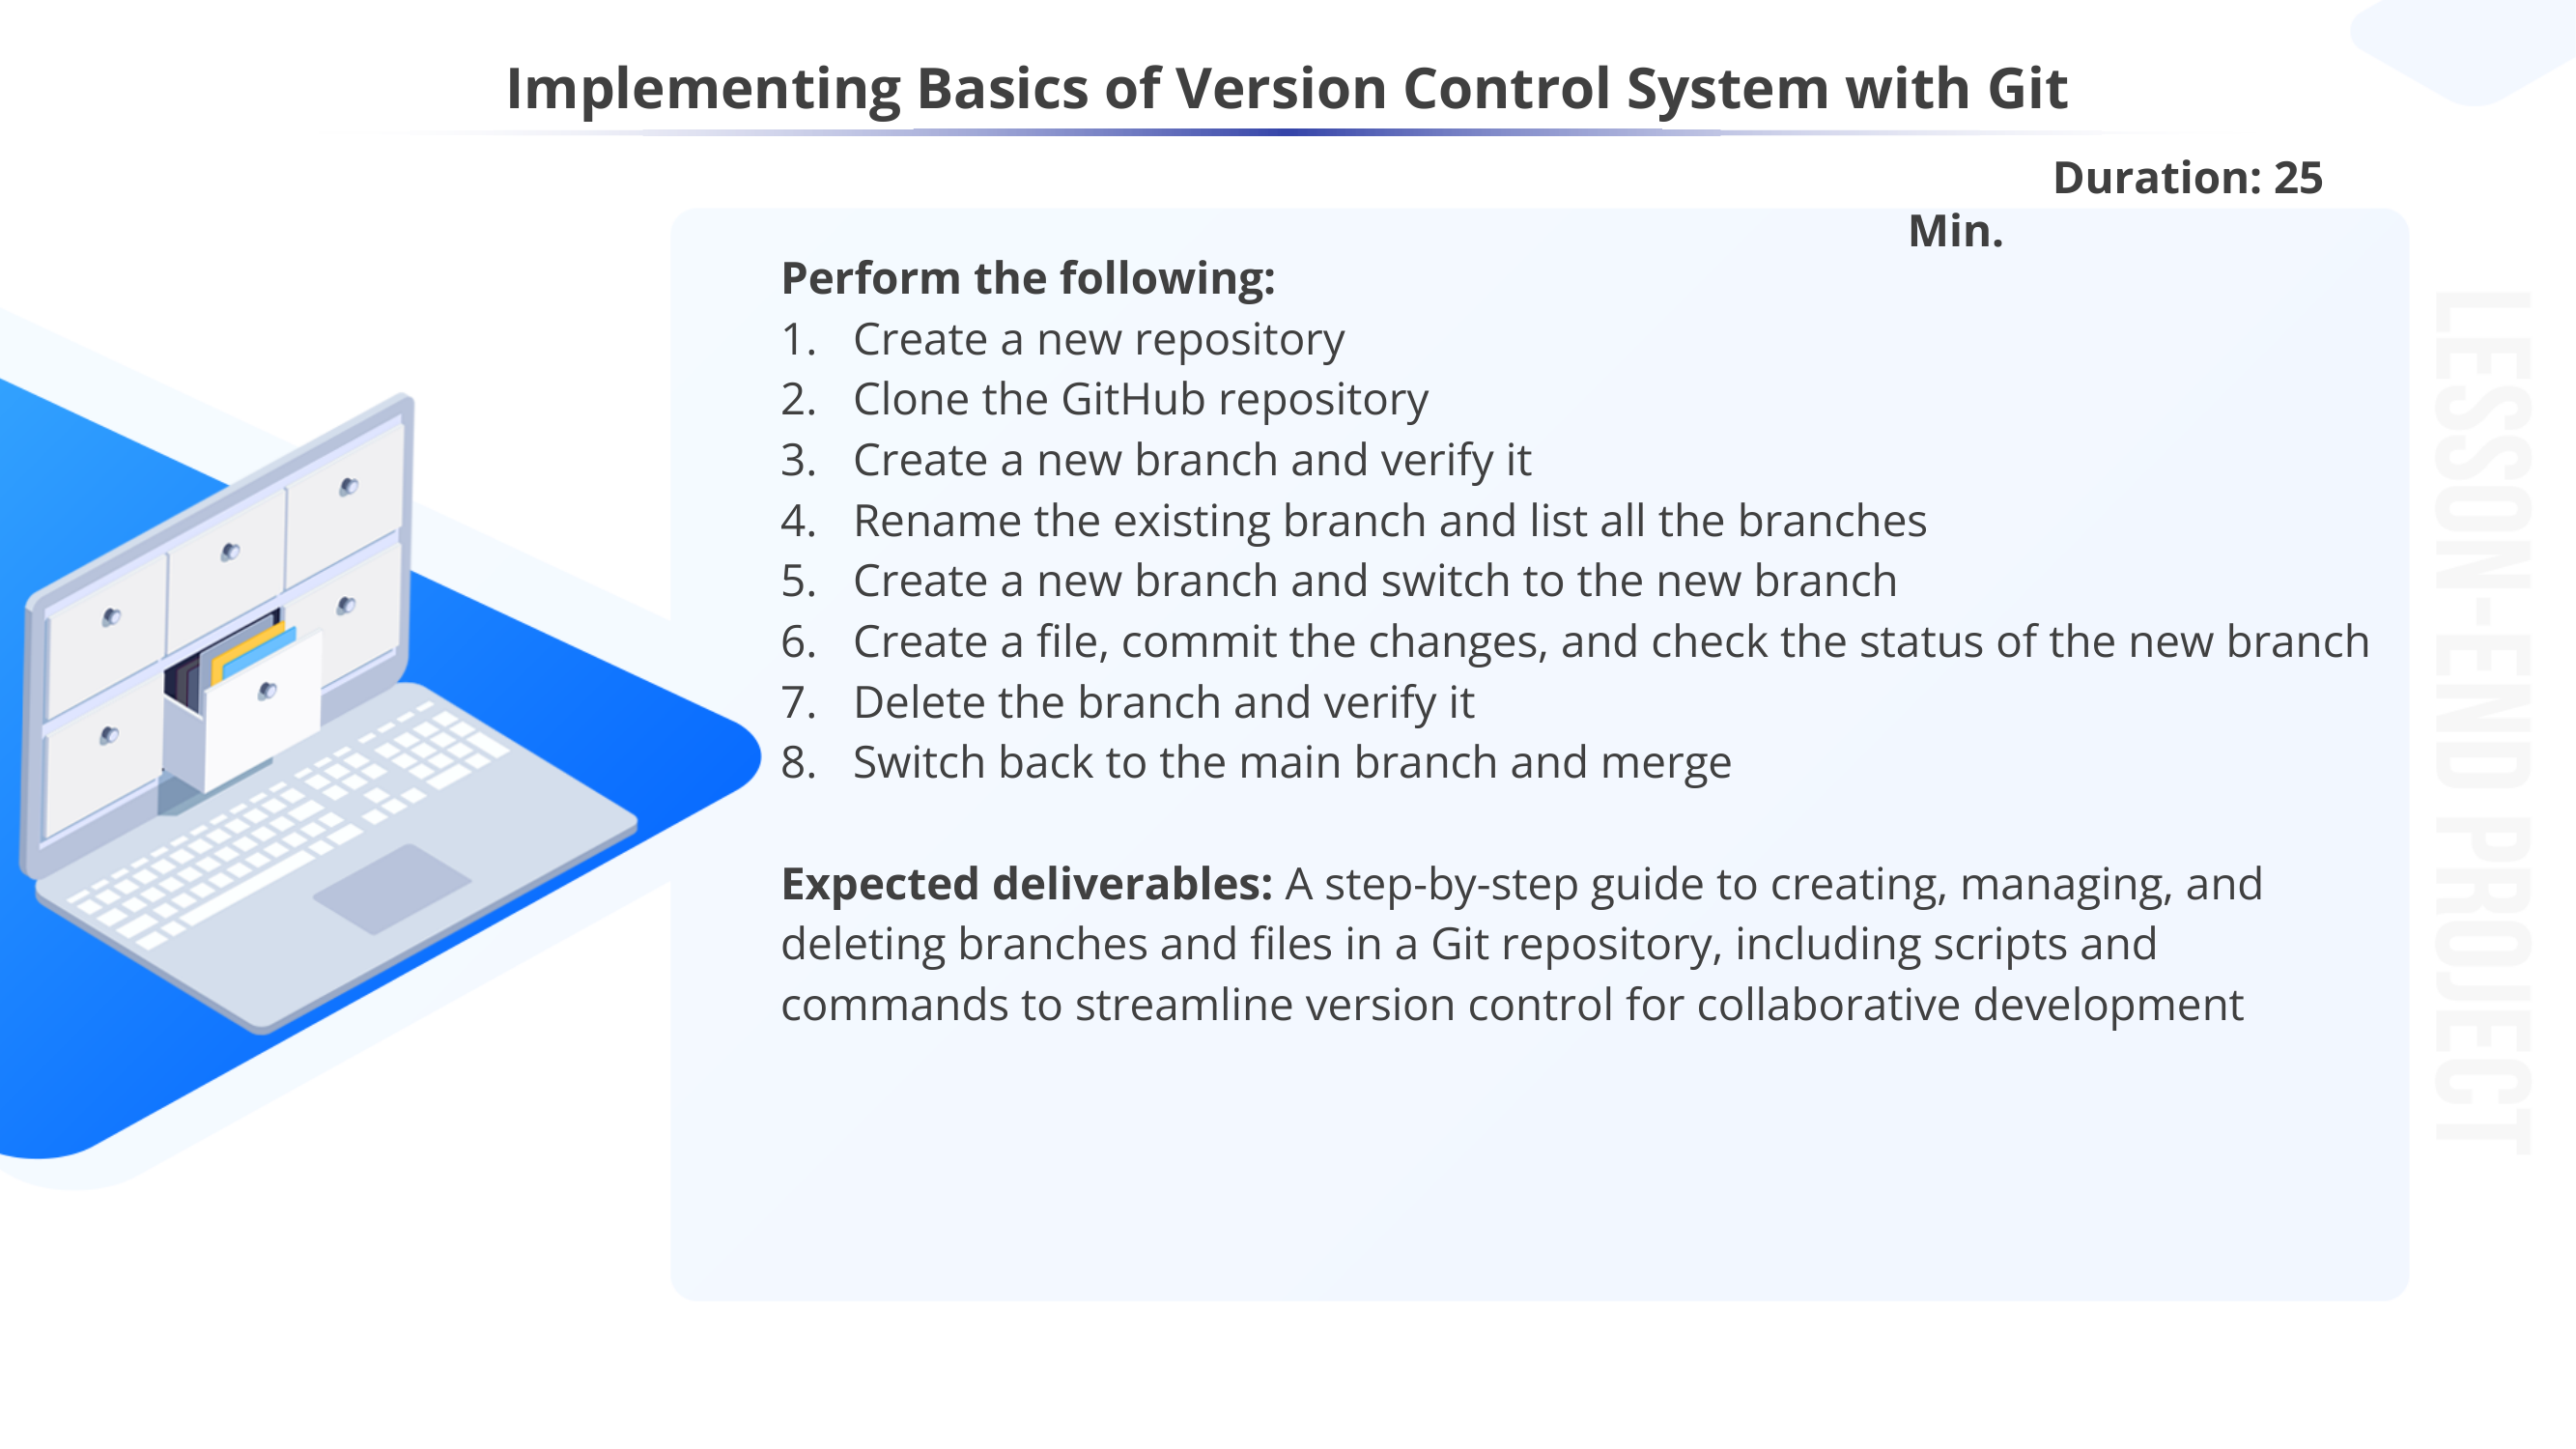

# Implementing Basics of Version Control System with Git

 	Duration: 25 Min.
Perform the following:
Create a new repository
Clone the GitHub repository
Create a new branch and verify it
Rename the existing branch and list all the branches
Create a new branch and switch to the new branch
Create a file, commit the changes, and check the status of the new branch
Delete the branch and verify it
Switch back to the main branch and merge

Expected deliverables: A step-by-step guide to creating, managing, and deleting branches and files in a Git repository, including scripts and commands to streamline version control for collaborative development